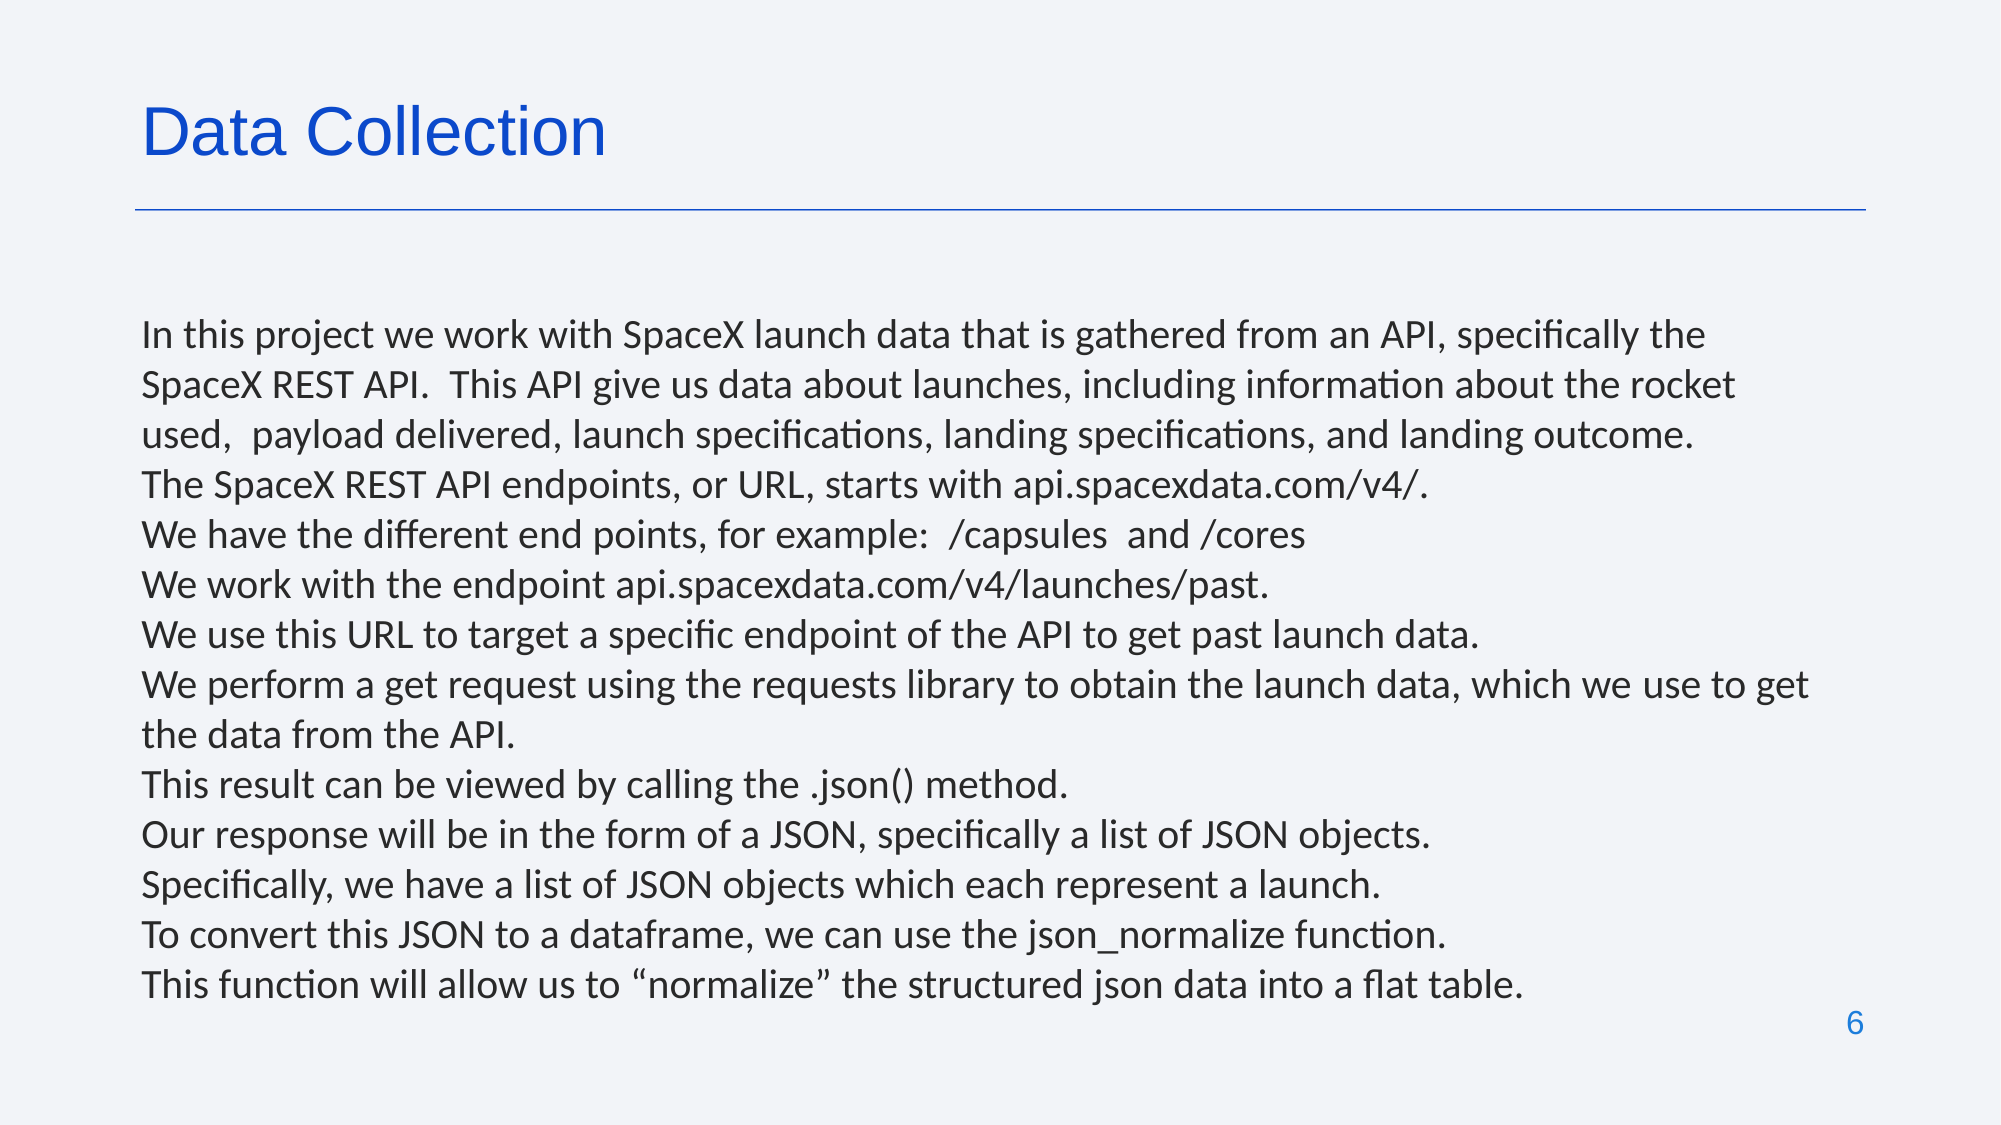

Data Collection
In this project we work with SpaceX launch data that is gathered from an API, specifically the SpaceX REST API.  This API give us data about launches, including information about the rocket used,  payload delivered, launch specifications, landing specifications, and landing outcome.
The SpaceX REST API endpoints, or URL, starts with api.spacexdata.com/v4/.
We have the different end points, for example:  /capsules  and /cores
We work with the endpoint api.spacexdata.com/v4/launches/past.
We use this URL to target a specific endpoint of the API to get past launch data.
We perform a get request using the requests library to obtain the launch data, which we use to get the data from the API.
This result can be viewed by calling the .json() method.
Our response will be in the form of a JSON, specifically a list of JSON objects.
Specifically, we have a list of JSON objects which each represent a launch.
To convert this JSON to a dataframe, we can use the json_normalize function.
This function will allow us to “normalize” the structured json data into a flat table.

6